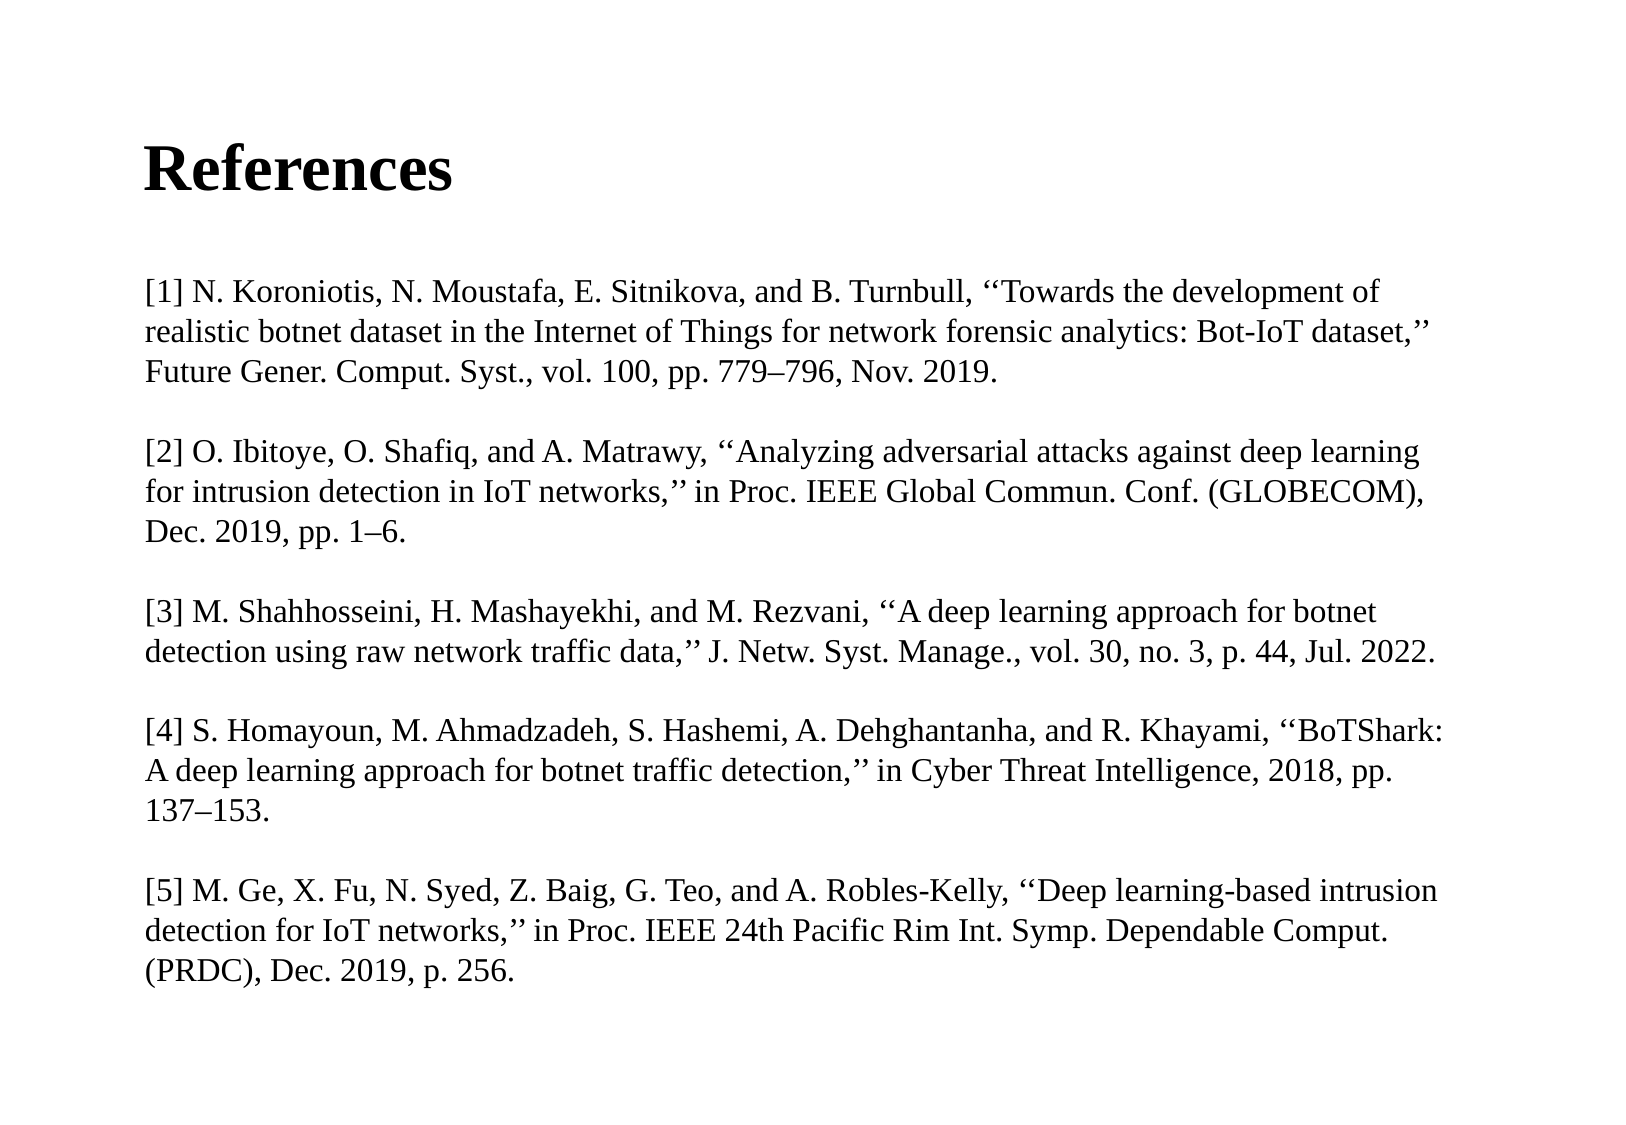

# References

[1] N. Koroniotis, N. Moustafa, E. Sitnikova, and B. Turnbull, ‘‘Towards the development of realistic botnet dataset in the Internet of Things for network forensic analytics: Bot-IoT dataset,’’ Future Gener. Comput. Syst., vol. 100, pp. 779–796, Nov. 2019.

[2] O. Ibitoye, O. Shafiq, and A. Matrawy, ‘‘Analyzing adversarial attacks against deep learning for intrusion detection in IoT networks,’’ in Proc. IEEE Global Commun. Conf. (GLOBECOM), Dec. 2019, pp. 1–6.

[3] M. Shahhosseini, H. Mashayekhi, and M. Rezvani, ‘‘A deep learning approach for botnet detection using raw network traffic data,’’ J. Netw. Syst. Manage., vol. 30, no. 3, p. 44, Jul. 2022.

[4] S. Homayoun, M. Ahmadzadeh, S. Hashemi, A. Dehghantanha, and R. Khayami, ‘‘BoTShark: A deep learning approach for botnet traffic detection,’’ in Cyber Threat Intelligence, 2018, pp. 137–153.

[5] M. Ge, X. Fu, N. Syed, Z. Baig, G. Teo, and A. Robles-Kelly, ‘‘Deep learning-based intrusion detection for IoT networks,’’ in Proc. IEEE 24th Pacific Rim Int. Symp. Dependable Comput. (PRDC), Dec. 2019, p. 256.